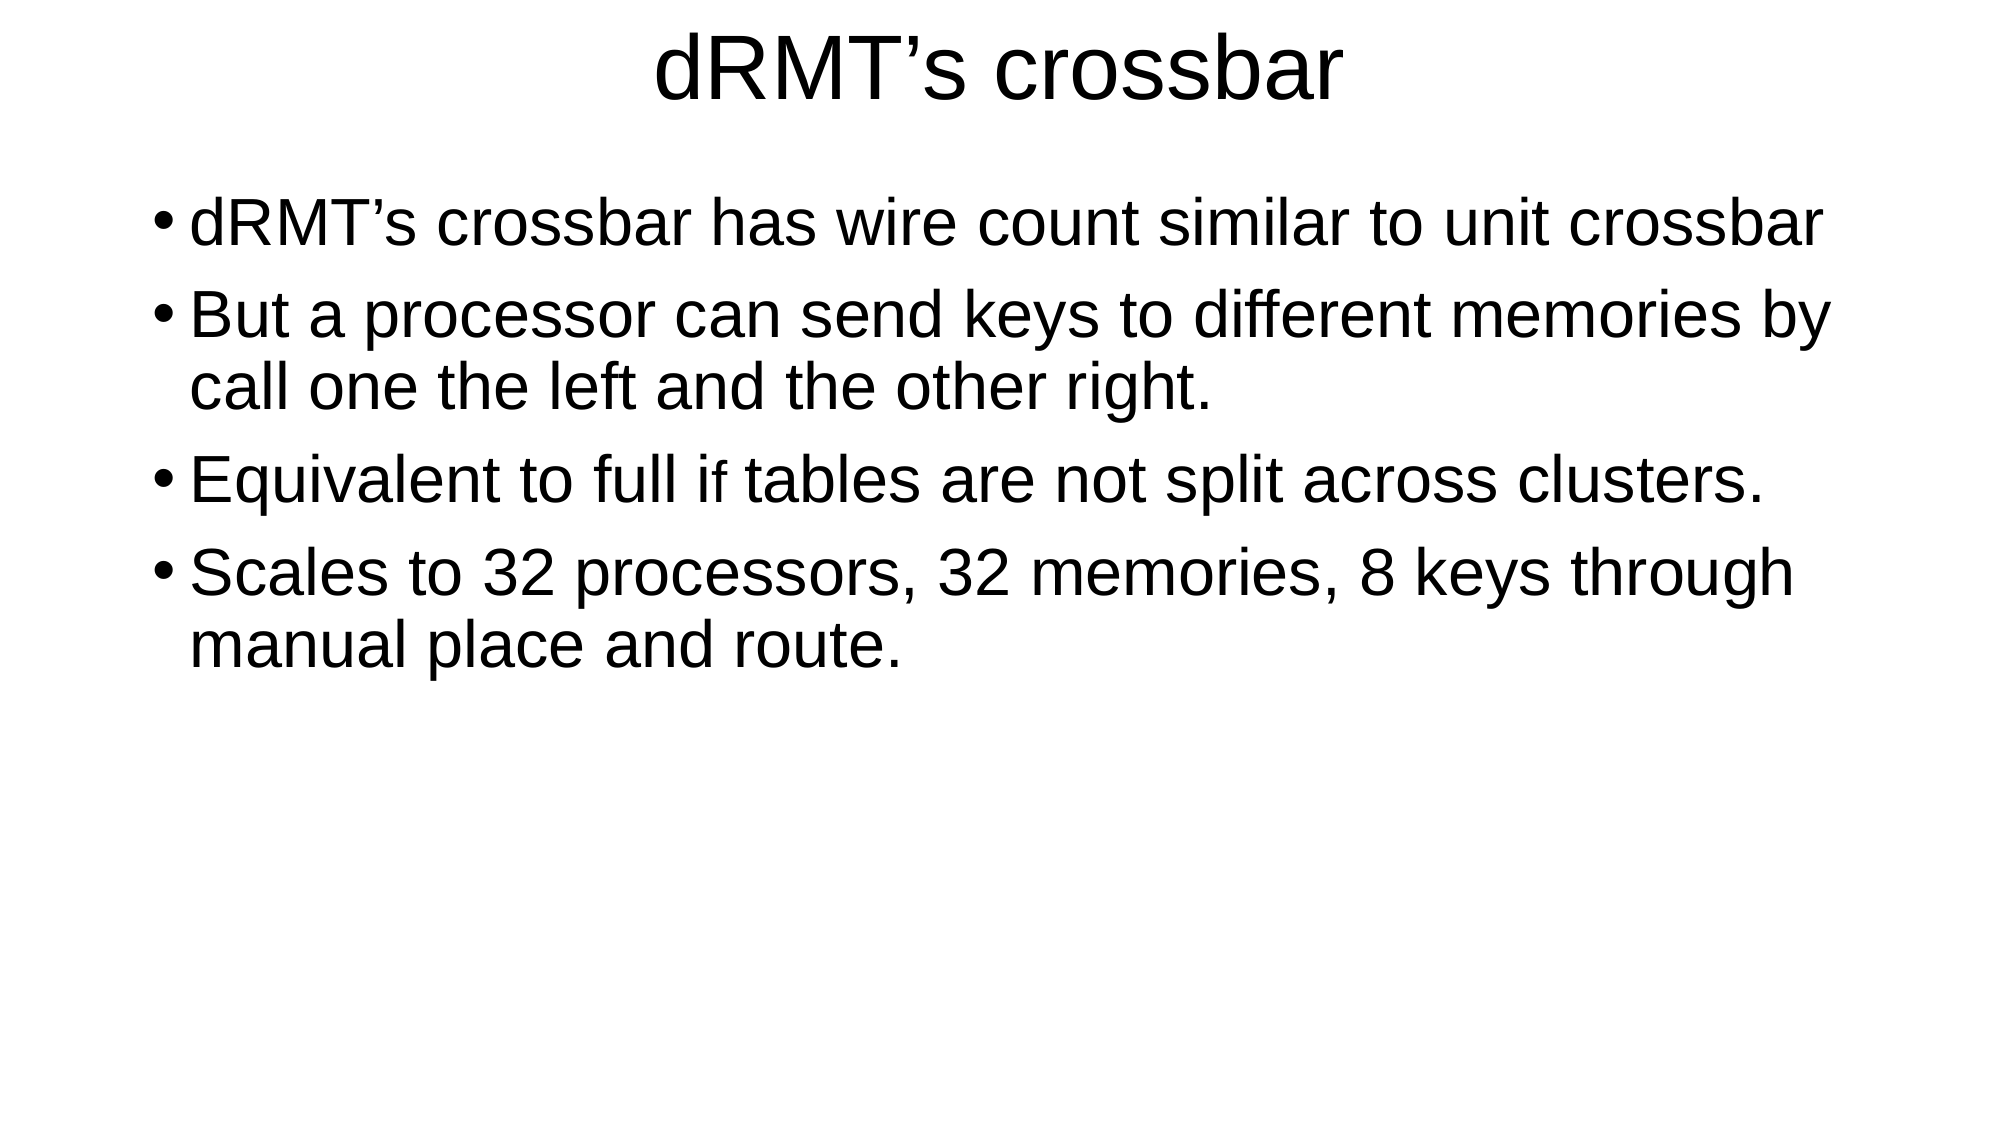

# dRMT’s crossbar
dRMT’s crossbar has wire count similar to unit crossbar
But a processor can send keys to different memories by call one the left and the other right.
Equivalent to full if tables are not split across clusters.
Scales to 32 processors, 32 memories, 8 keys through manual place and route.